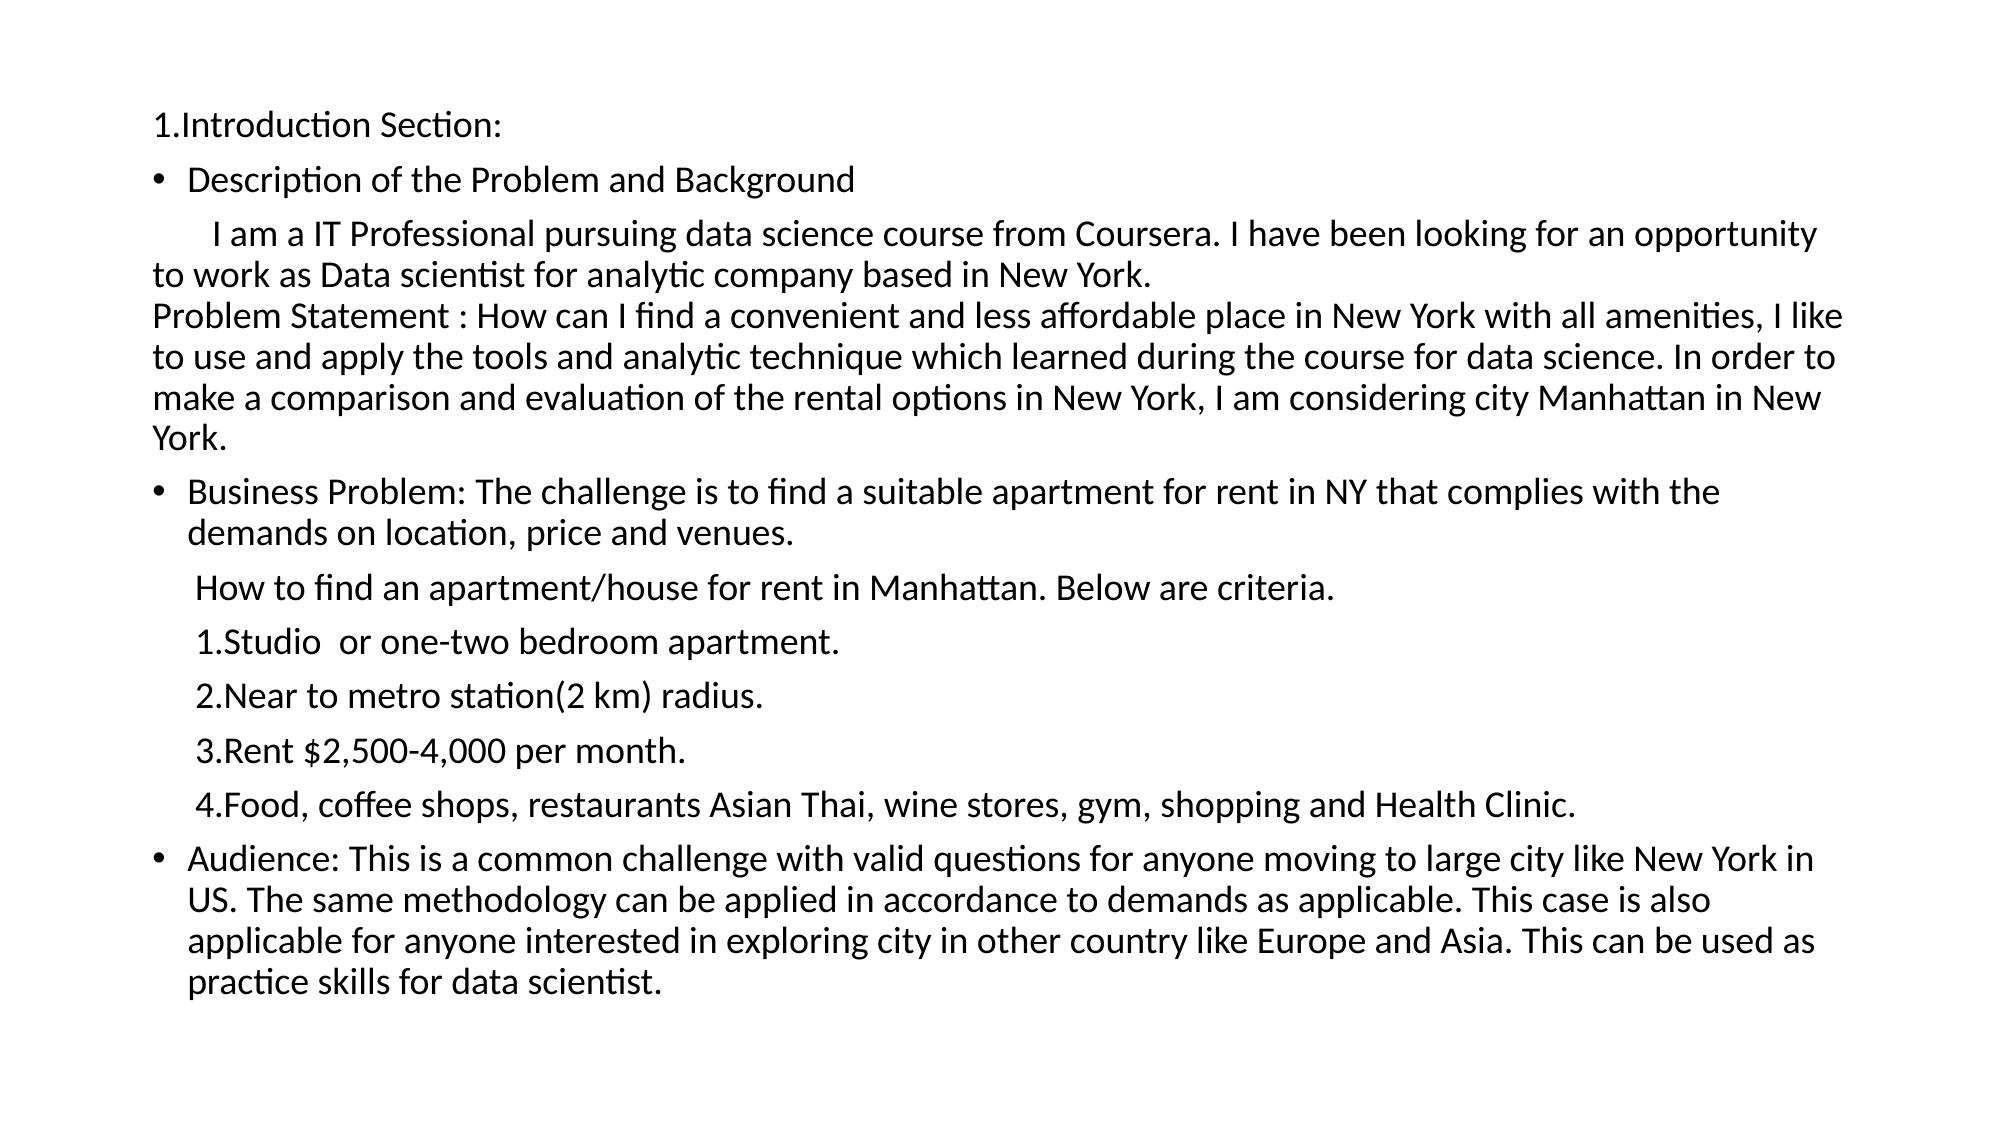

1.Introduction Section:
Description of the Problem and Background
       I am a IT Professional pursuing data science course from Coursera. I have been looking for an opportunity to work as Data scientist for analytic company based in New York.
Problem Statement : How can I find a convenient and less affordable place in New York with all amenities, I like to use and apply the tools and analytic technique which learned during the course for data science. In order to make a comparison and evaluation of the rental options in New York, I am considering city Manhattan in New York.
Business Problem: The challenge is to find a suitable apartment for rent in NY that complies with the demands on location, price and venues.
     How to find an apartment/house for rent in Manhattan. Below are criteria.
     1.Studio  or one-two bedroom apartment.
     2.Near to metro station(2 km) radius.
     3.Rent $2,500-4,000 per month.
     4.Food, coffee shops, restaurants Asian Thai, wine stores, gym, shopping and Health Clinic.
Audience: This is a common challenge with valid questions for anyone moving to large city like New York in US. The same methodology can be applied in accordance to demands as applicable. This case is also applicable for anyone interested in exploring city in other country like Europe and Asia. This can be used as practice skills for data scientist.